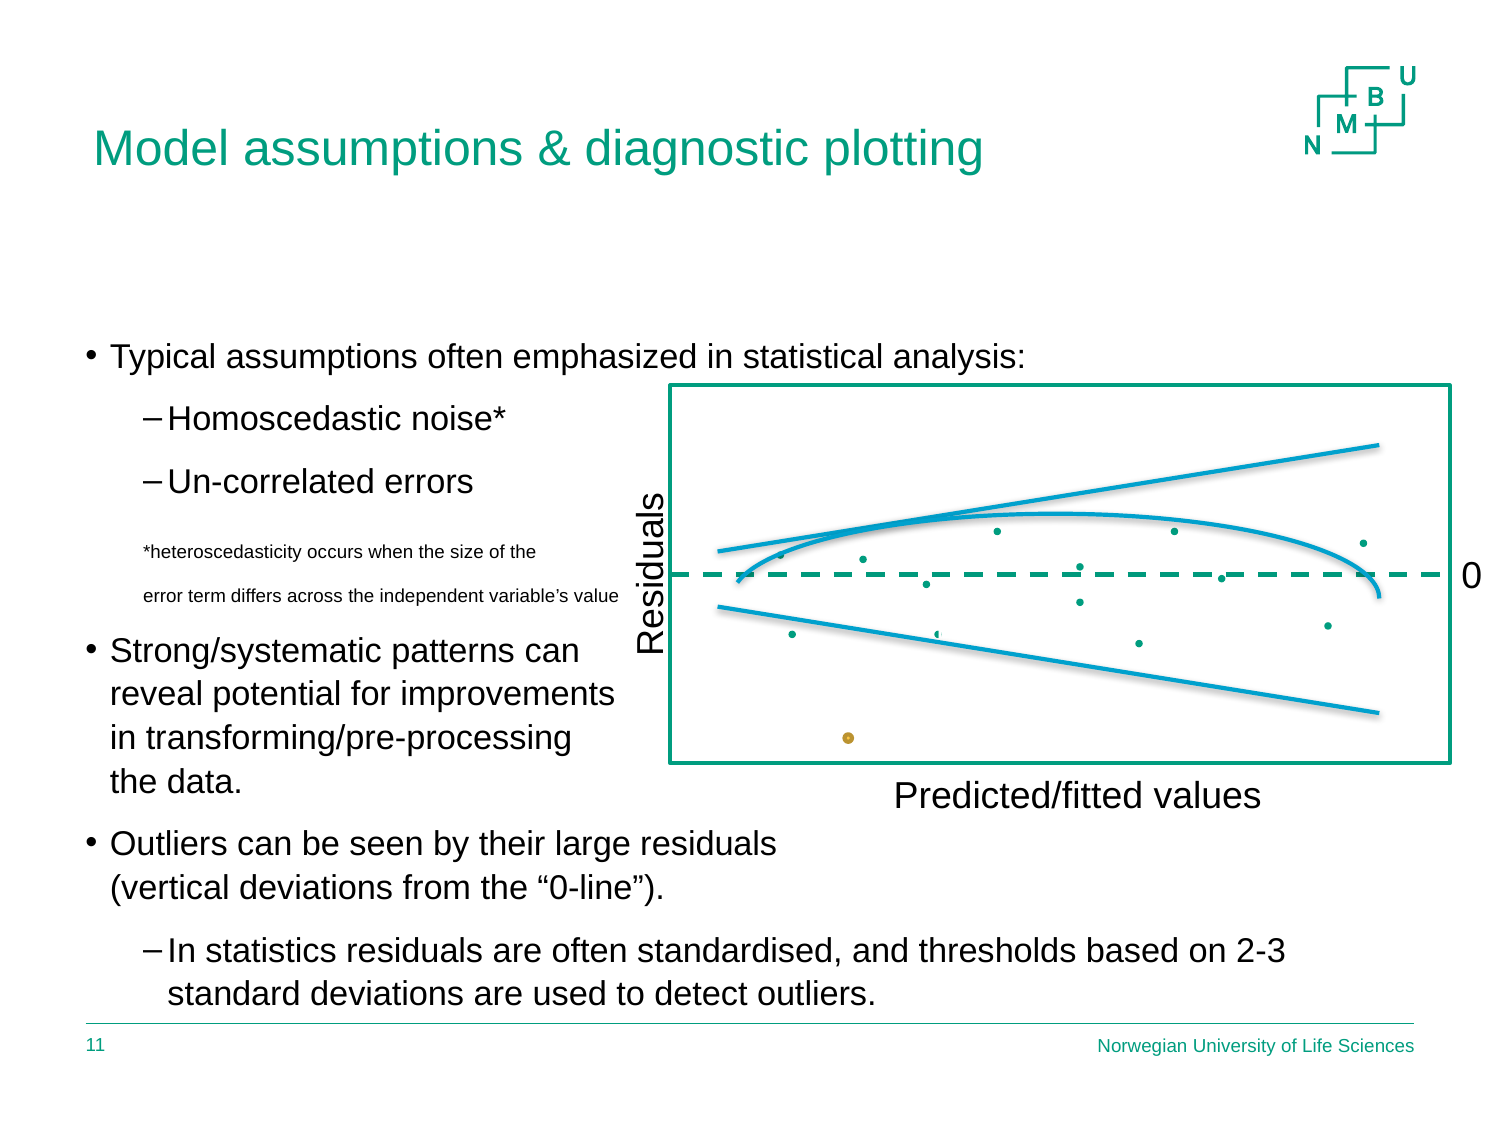

# Model assumptions & diagnostic plotting

Typical assumptions often emphasized in statistical analysis:
Homoscedastic noise*
Un-correlated errors
*heteroscedasticity occurs when the size of the
error term differs across the independent variable’s value
Strong/systematic patterns can
reveal potential for improvements
in transforming/pre-processing
the data.
Outliers can be seen by their large residuals
(vertical deviations from the “0-line”).
In statistics residuals are often standardised, and thresholds based on 2-3 standard deviations are used to detect outliers.

Residuals
0

|

Predicted/fitted values
Norwegian University of Life Sciences
11